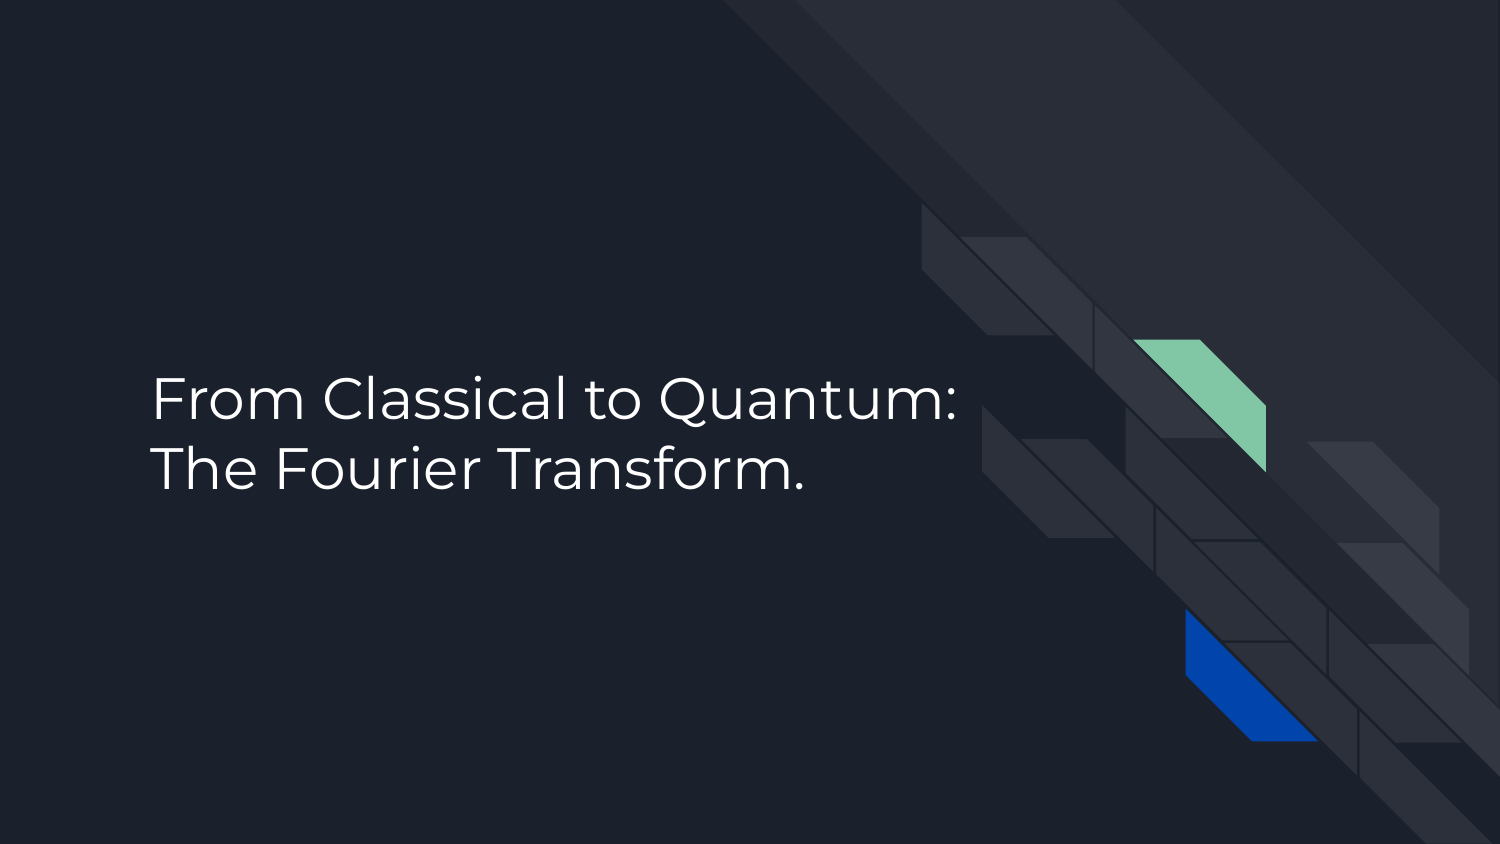

# From Classical to Quantum:
The Fourier Transform.